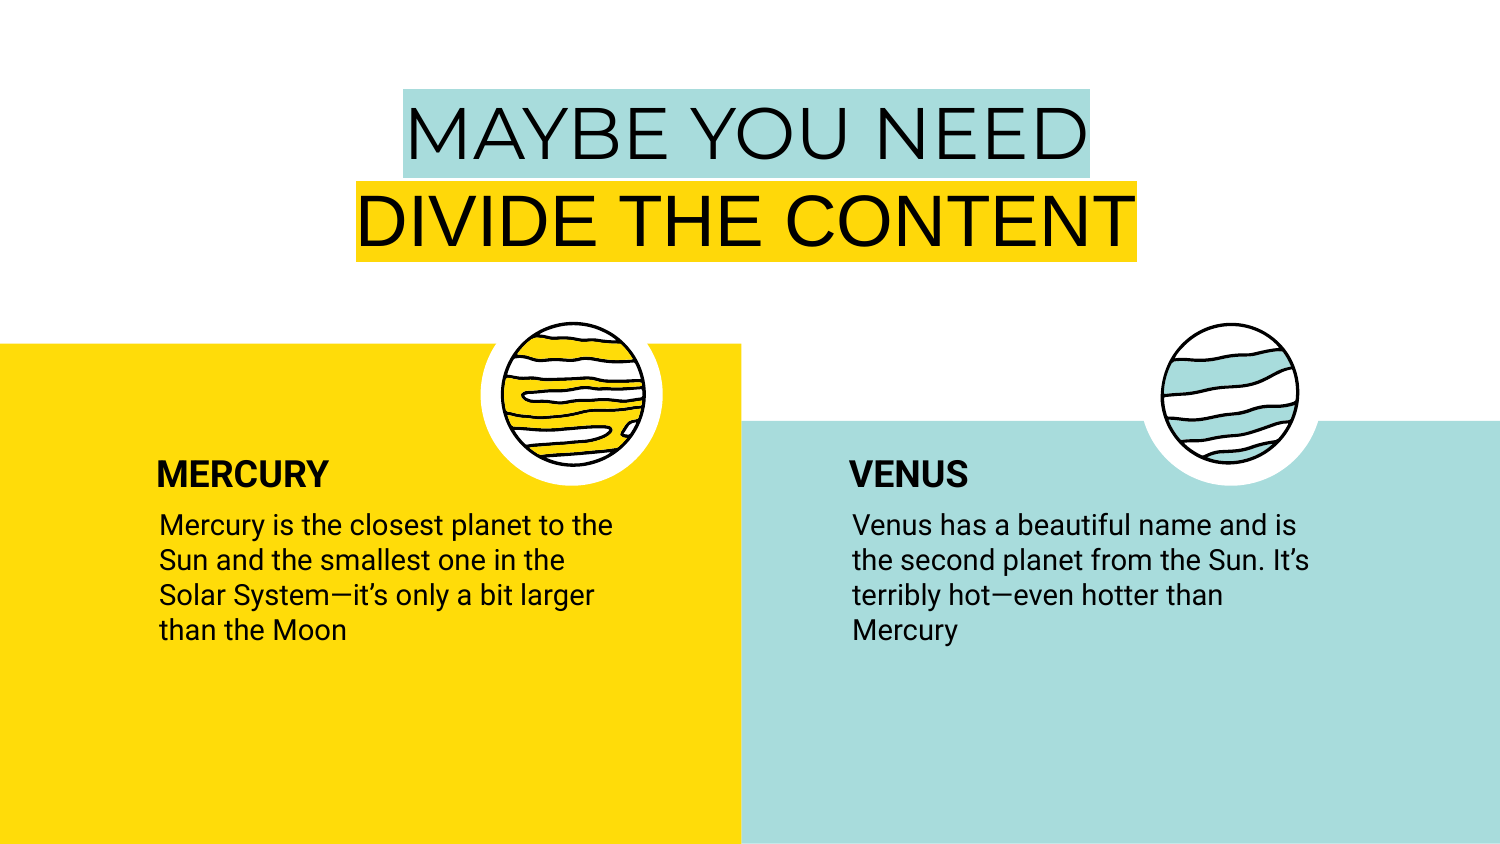

# MAYBE YOU NEED
DIVIDE THE CONTENT

MERCURY
VENUS
Venus has a beautiful name and is the second planet from the Sun. It’s terribly hot—even hotter than Mercury
Mercury is the closest planet to the Sun and the smallest one in the Solar System—it’s only a bit larger than the Moon